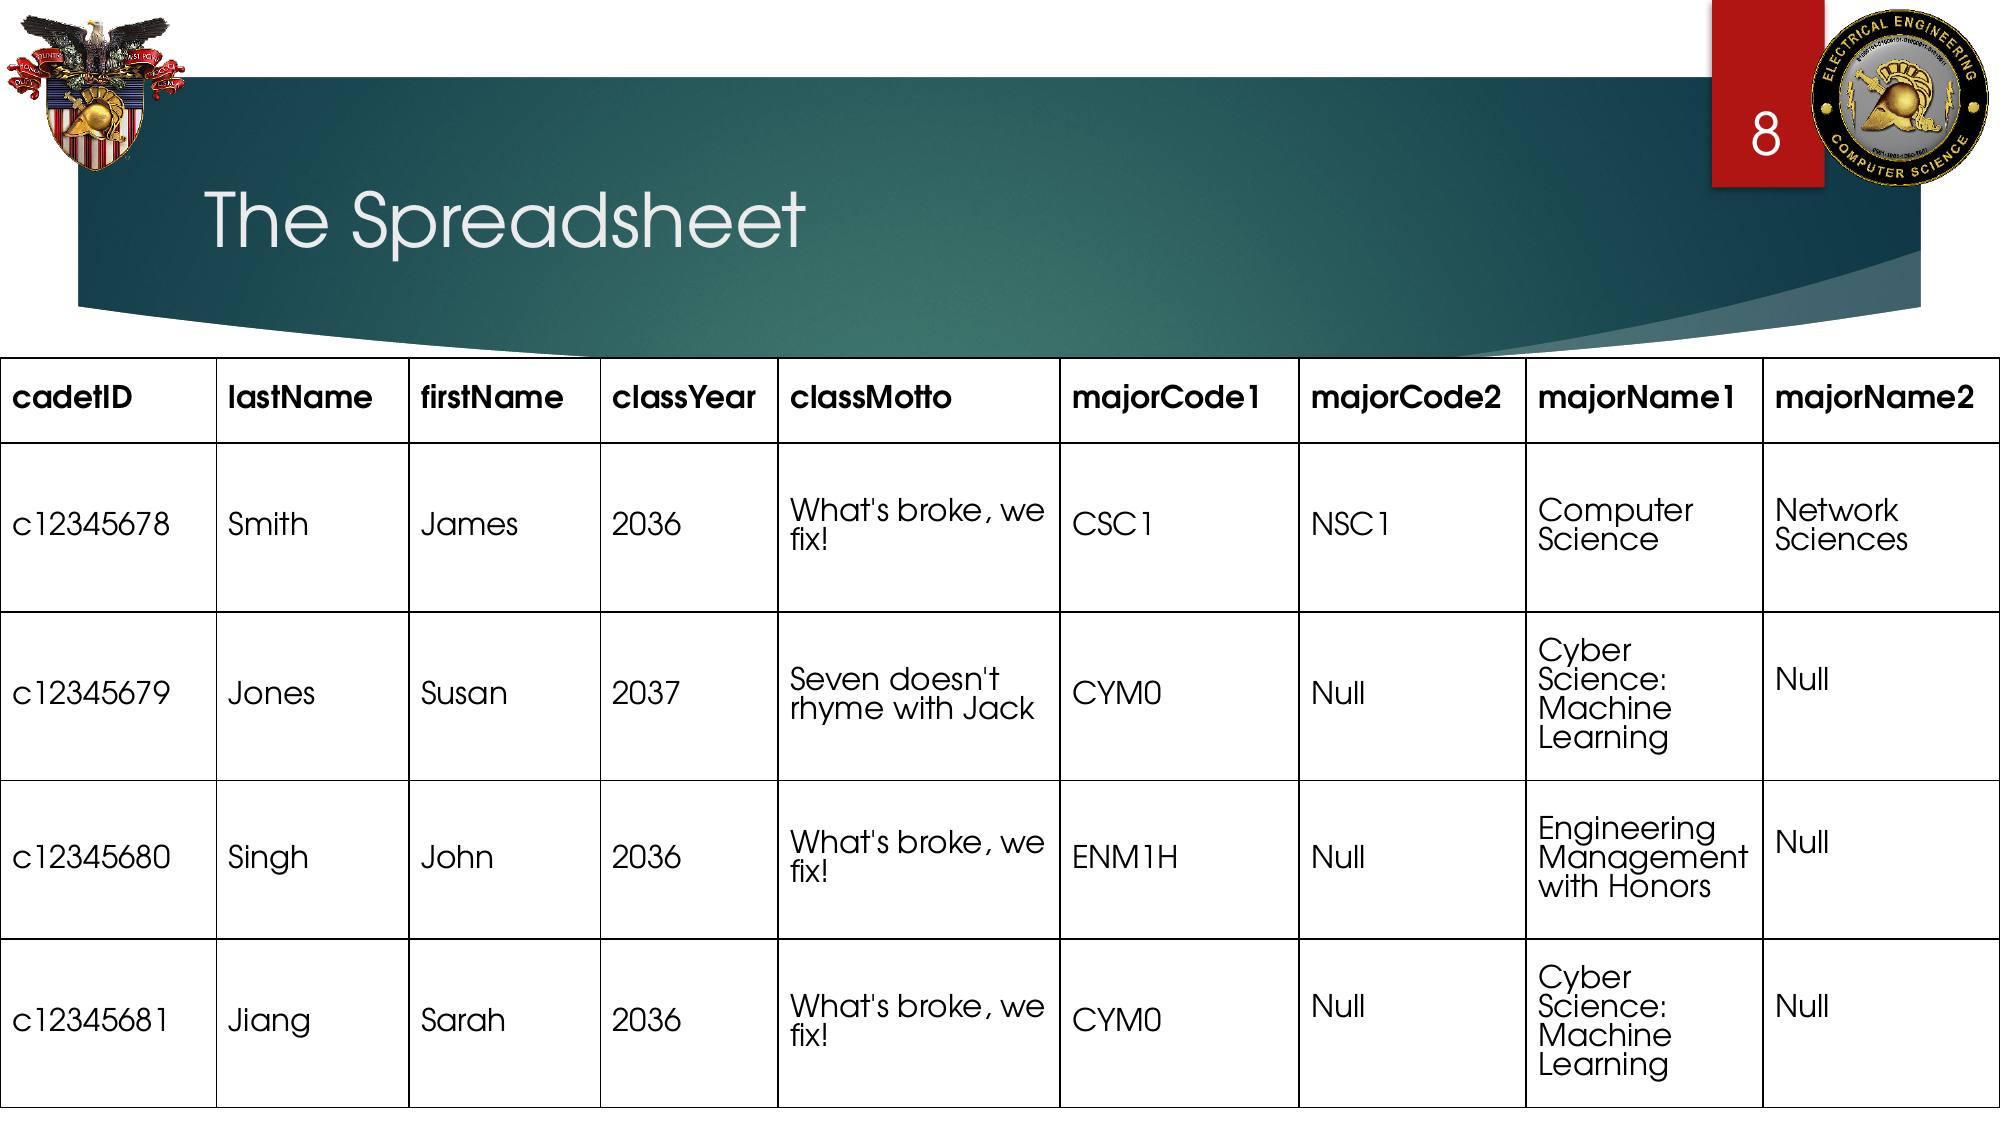

8
# The Spreadsheet
| cadetID | lastName | firstName | classYear | classMotto | majorCode1 | majorCode2 | majorName1 | majorName2 |
| --- | --- | --- | --- | --- | --- | --- | --- | --- |
| c12345678 | Smith | James | 2036 | What's broke, we fix! | CSC1 | NSC1 | Computer Science | Network Sciences |
| c12345679 | Jones | Susan | 2037 | Seven doesn't rhyme with Jack | CYM0 | Null | Cyber Science: Machine Learning | Null |
| c12345680 | Singh | John | 2036 | What's broke, we fix! | ENM1H | Null | Engineering Management with Honors | Null |
| c12345681 | Jiang | Sarah | 2036 | What's broke, we fix! | CYM0 | Null | Cyber Science: Machine Learning | Null |